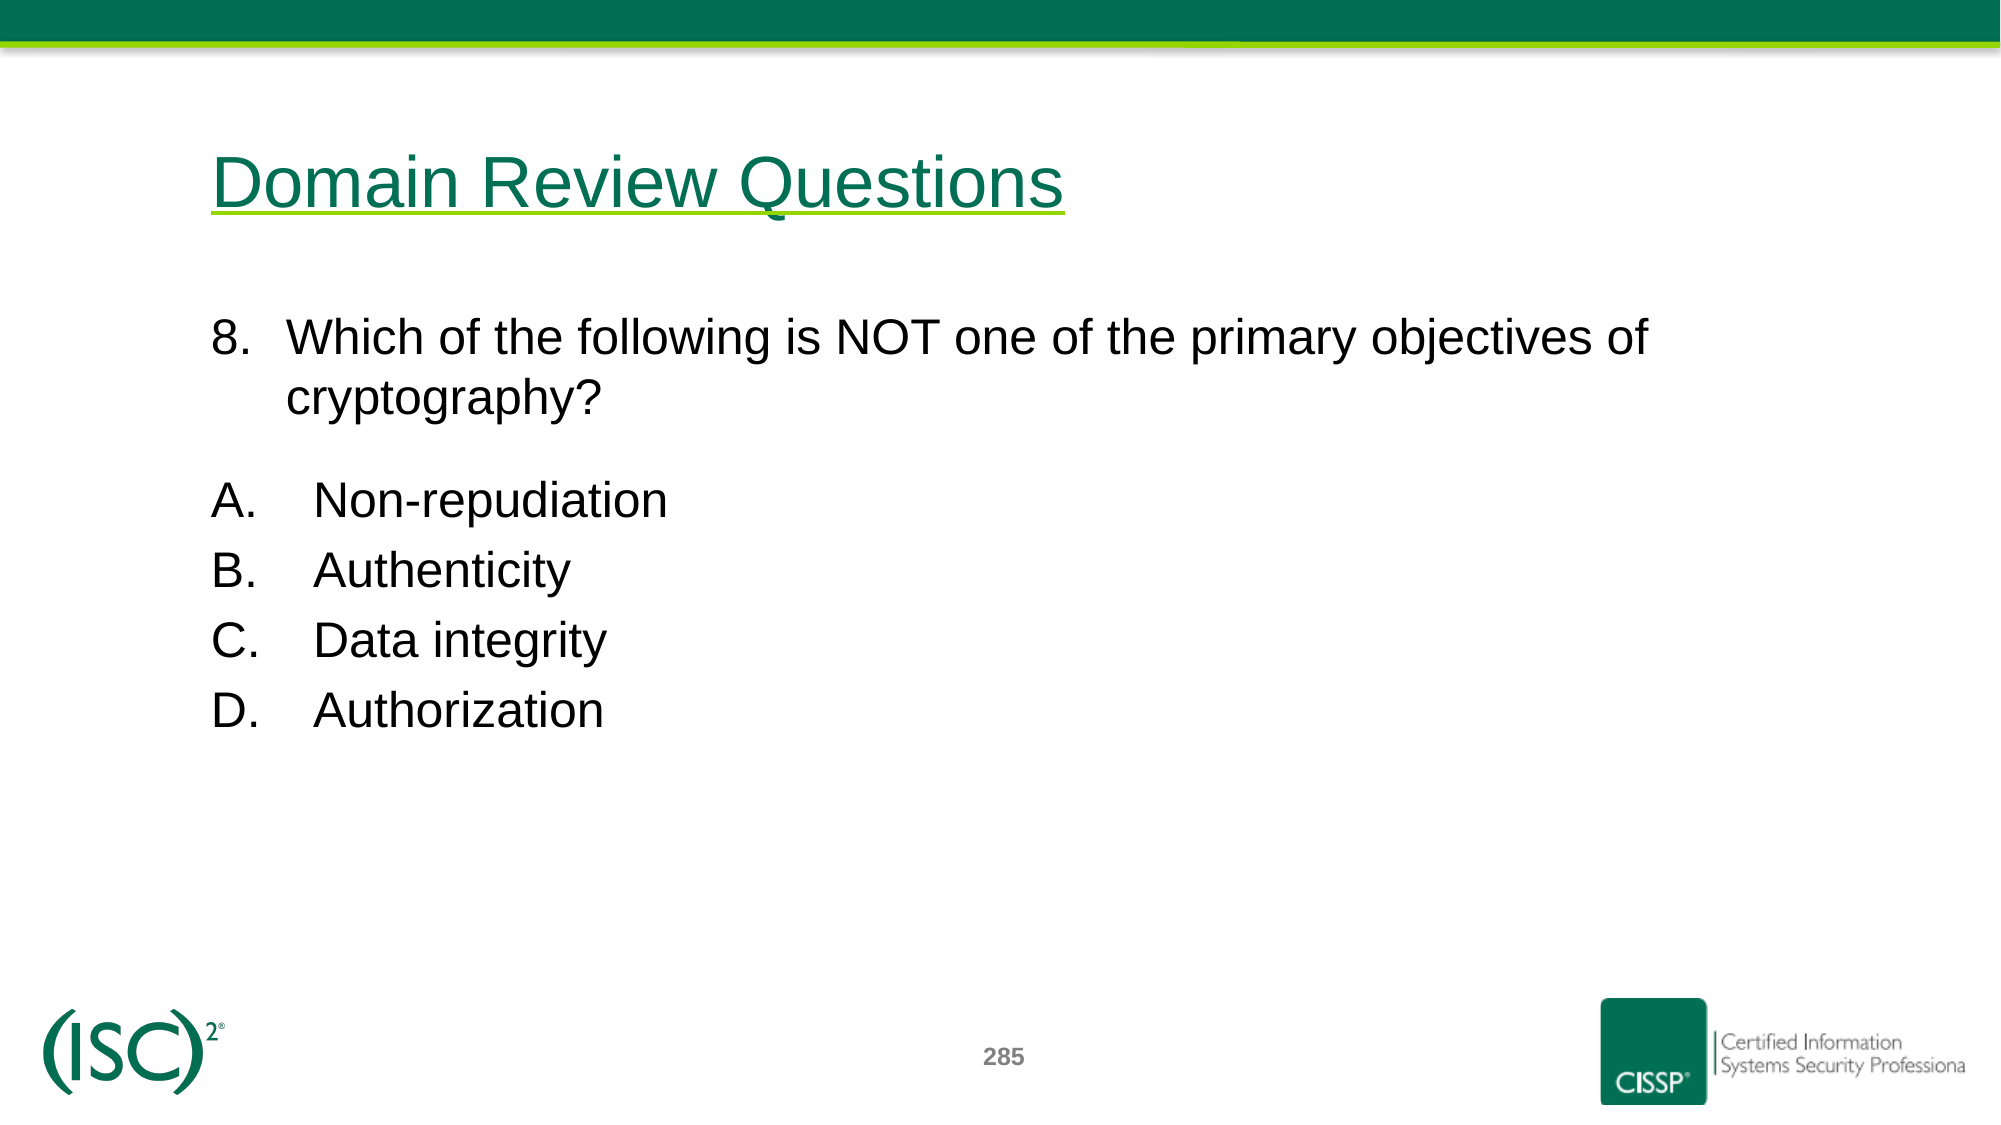

# Domain Review Questions
Which of the following is NOT one of the primary objectives of cryptography?
Non-repudiation
Authenticity
Data integrity
Authorization